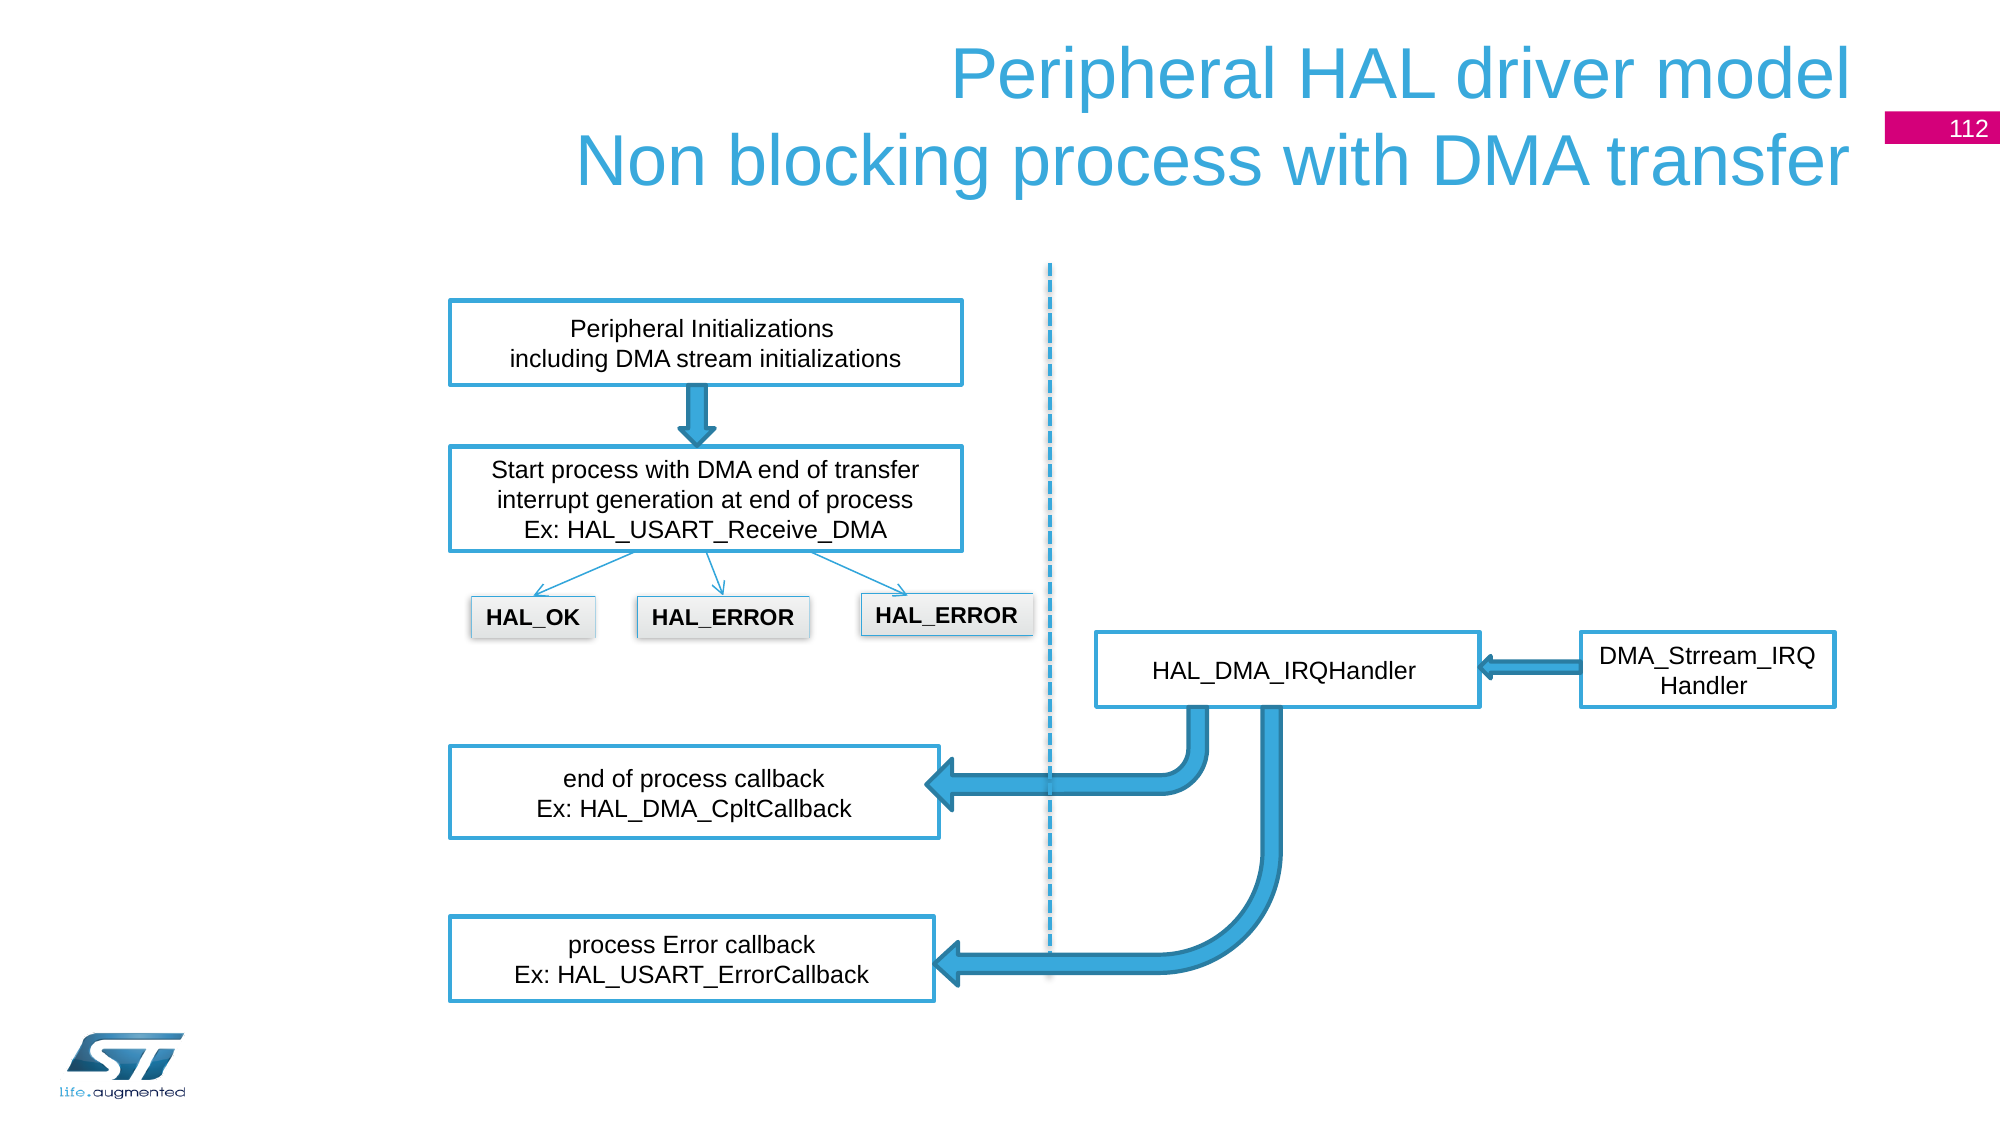

# Peripheral HAL driver model Non blocking process with DMA transfer
112
Peripheral Initializations
including DMA stream initializations

Start process with DMA end of transfer interrupt generation at end of process
Ex: HAL_USART_Receive_DMA
HAL_ERROR
HAL_OK
HAL_ERROR
HAL_DMA_IRQHandler
DMA_Strream_IRQHandler

end of process callback
Ex: HAL_DMA_CpltCallback
process Error callback
Ex: HAL_USART_ErrorCallback